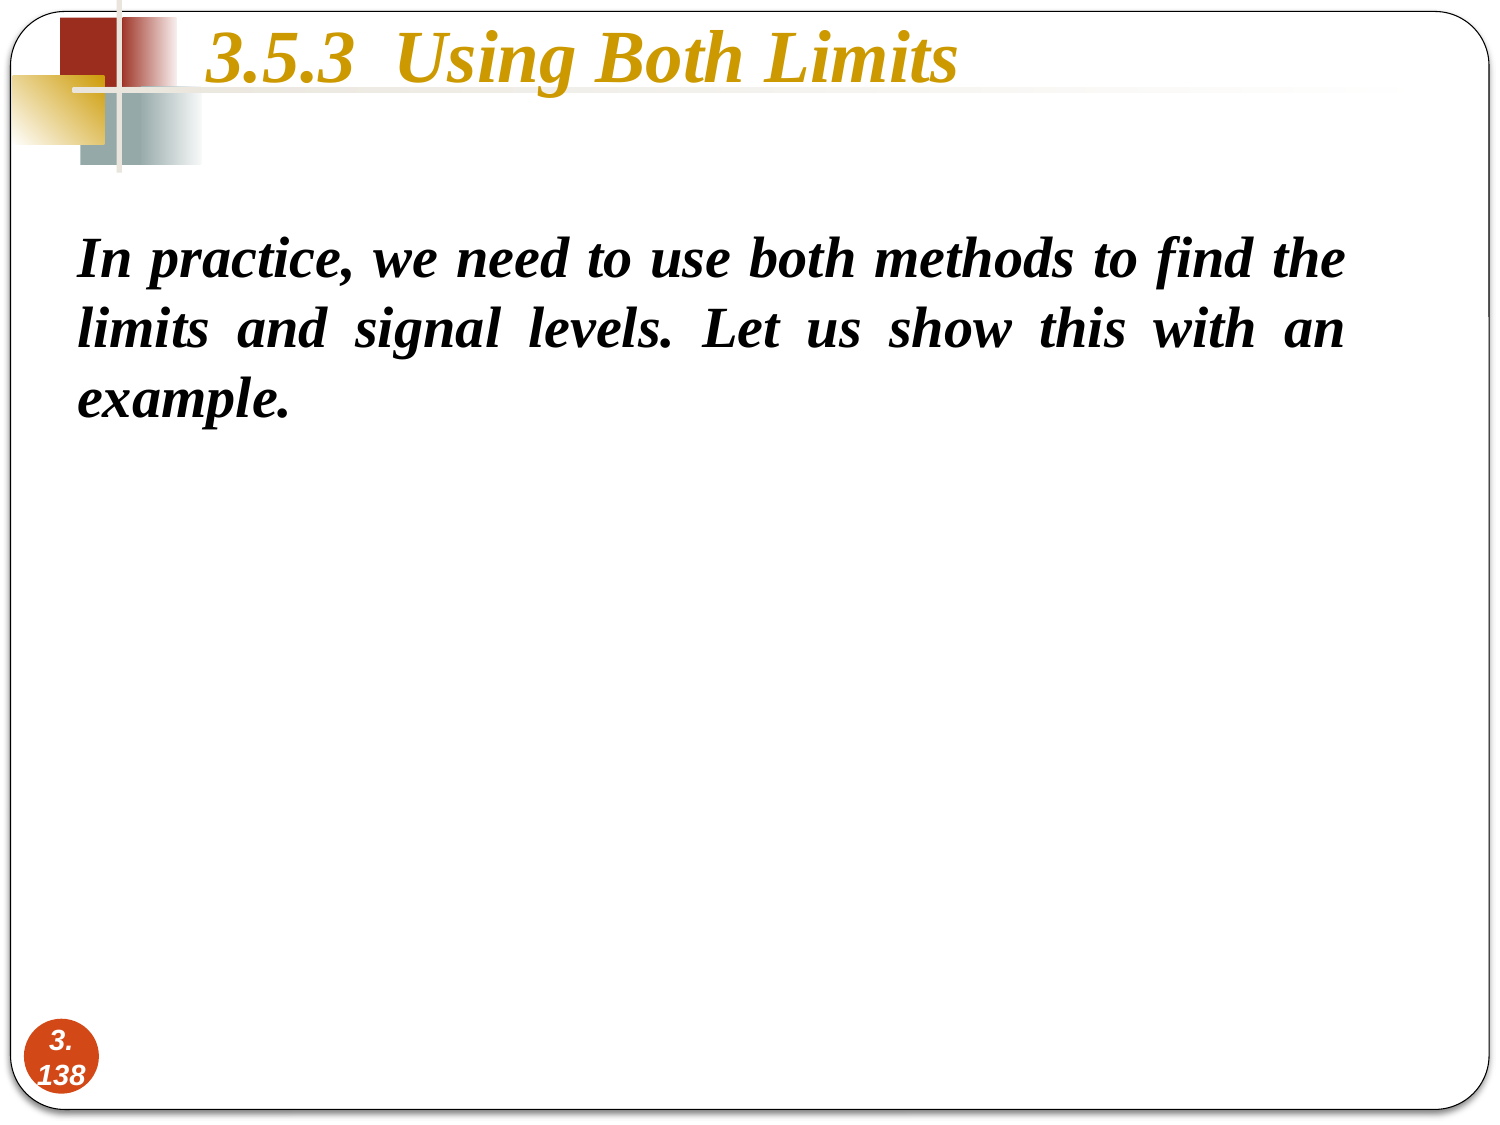

3.5.3  Using Both Limits

In practice, we need to use both methods to find the limits and signal levels. Let us show this with an example.
3.138